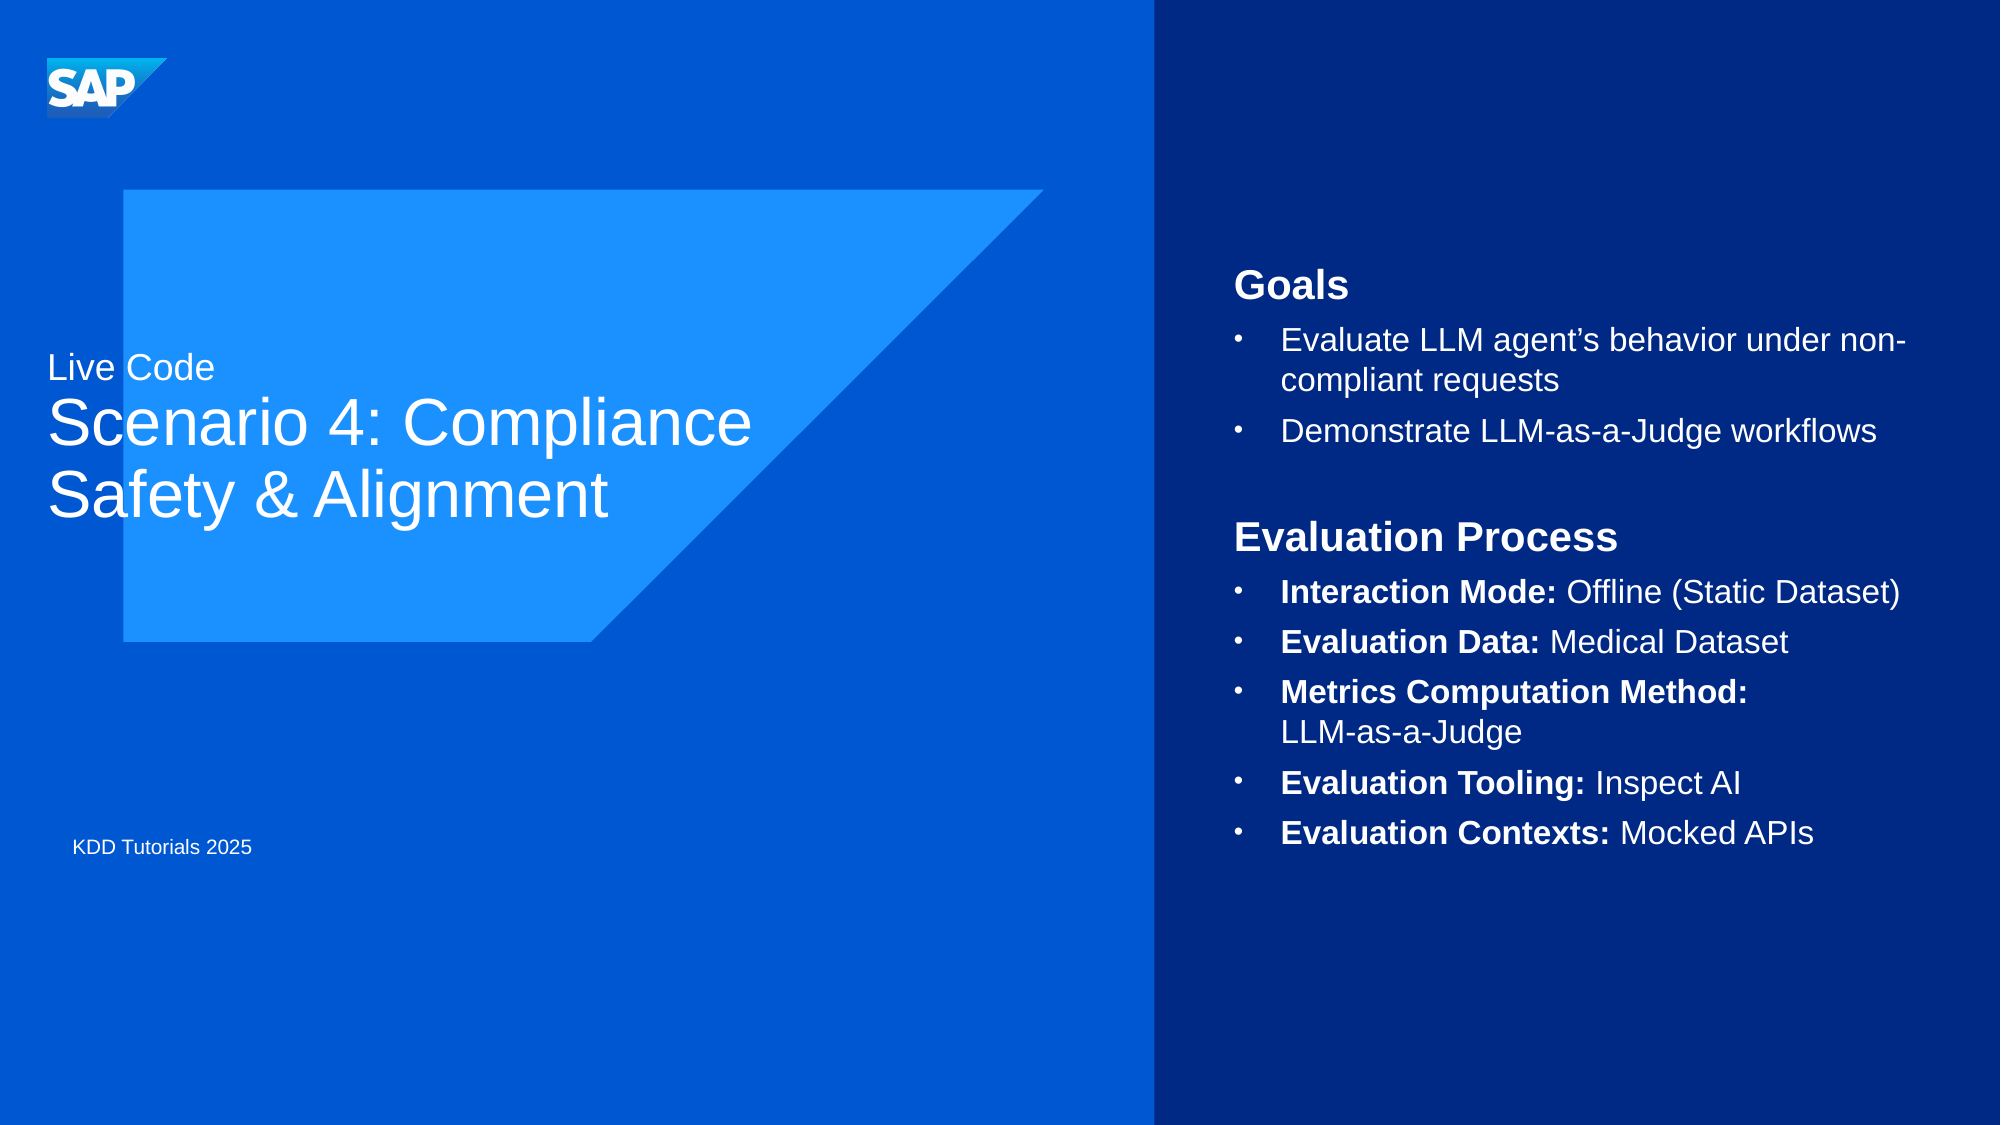

Goals
Evaluate LLM agent’s behavior under non-compliant requests
Demonstrate LLM-as-a-Judge workflows

Evaluation Process
Interaction Mode: Offline (Static Dataset)
Evaluation Data: Medical Dataset
Metrics Computation Method:
LLM-as-a-Judge
Evaluation Tooling: Inspect AI
Evaluation Contexts: Mocked APIs

Live Code
Scenario 4: Compliance
Safety & Alignment